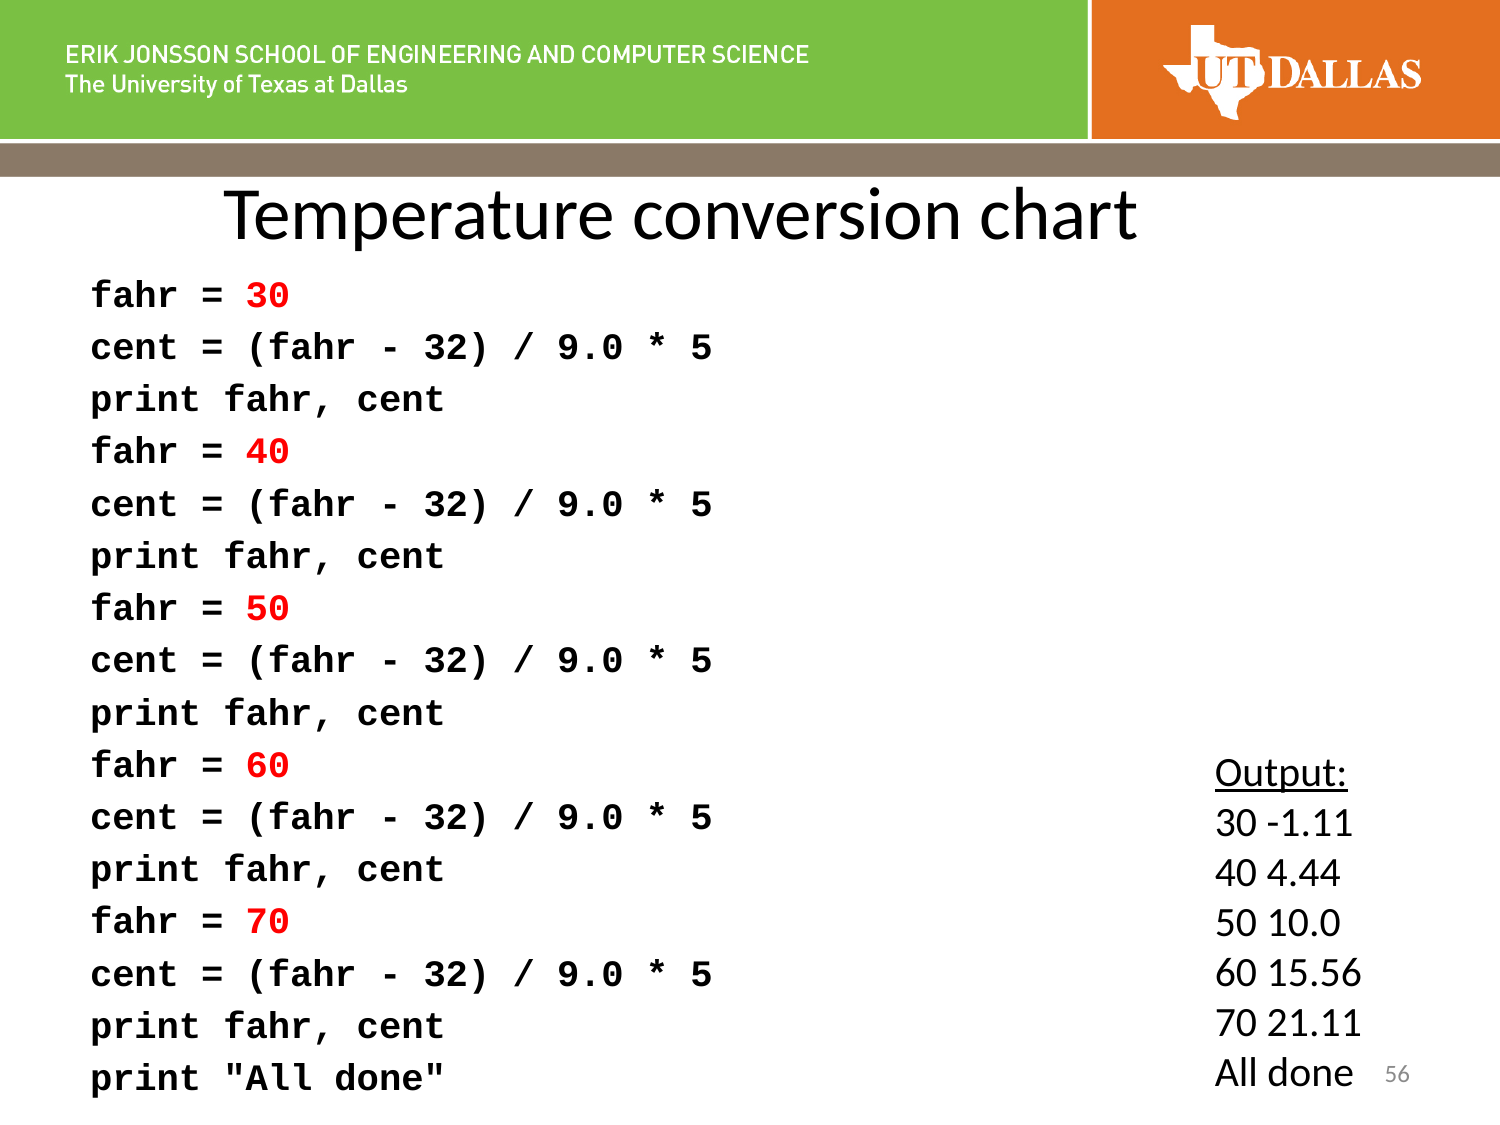

# Temperature conversion chart
fahr = 30
cent = (fahr - 32) / 9.0 * 5
print fahr, cent
fahr = 40
cent = (fahr - 32) / 9.0 * 5
print fahr, cent
fahr = 50
cent = (fahr - 32) / 9.0 * 5
print fahr, cent
fahr = 60
cent = (fahr - 32) / 9.0 * 5
print fahr, cent
fahr = 70
cent = (fahr - 32) / 9.0 * 5
print fahr, cent
print "All done"

Output:
30 -1.11
40 4.44
50 10.0
60 15.56
70 21.11
All done
56